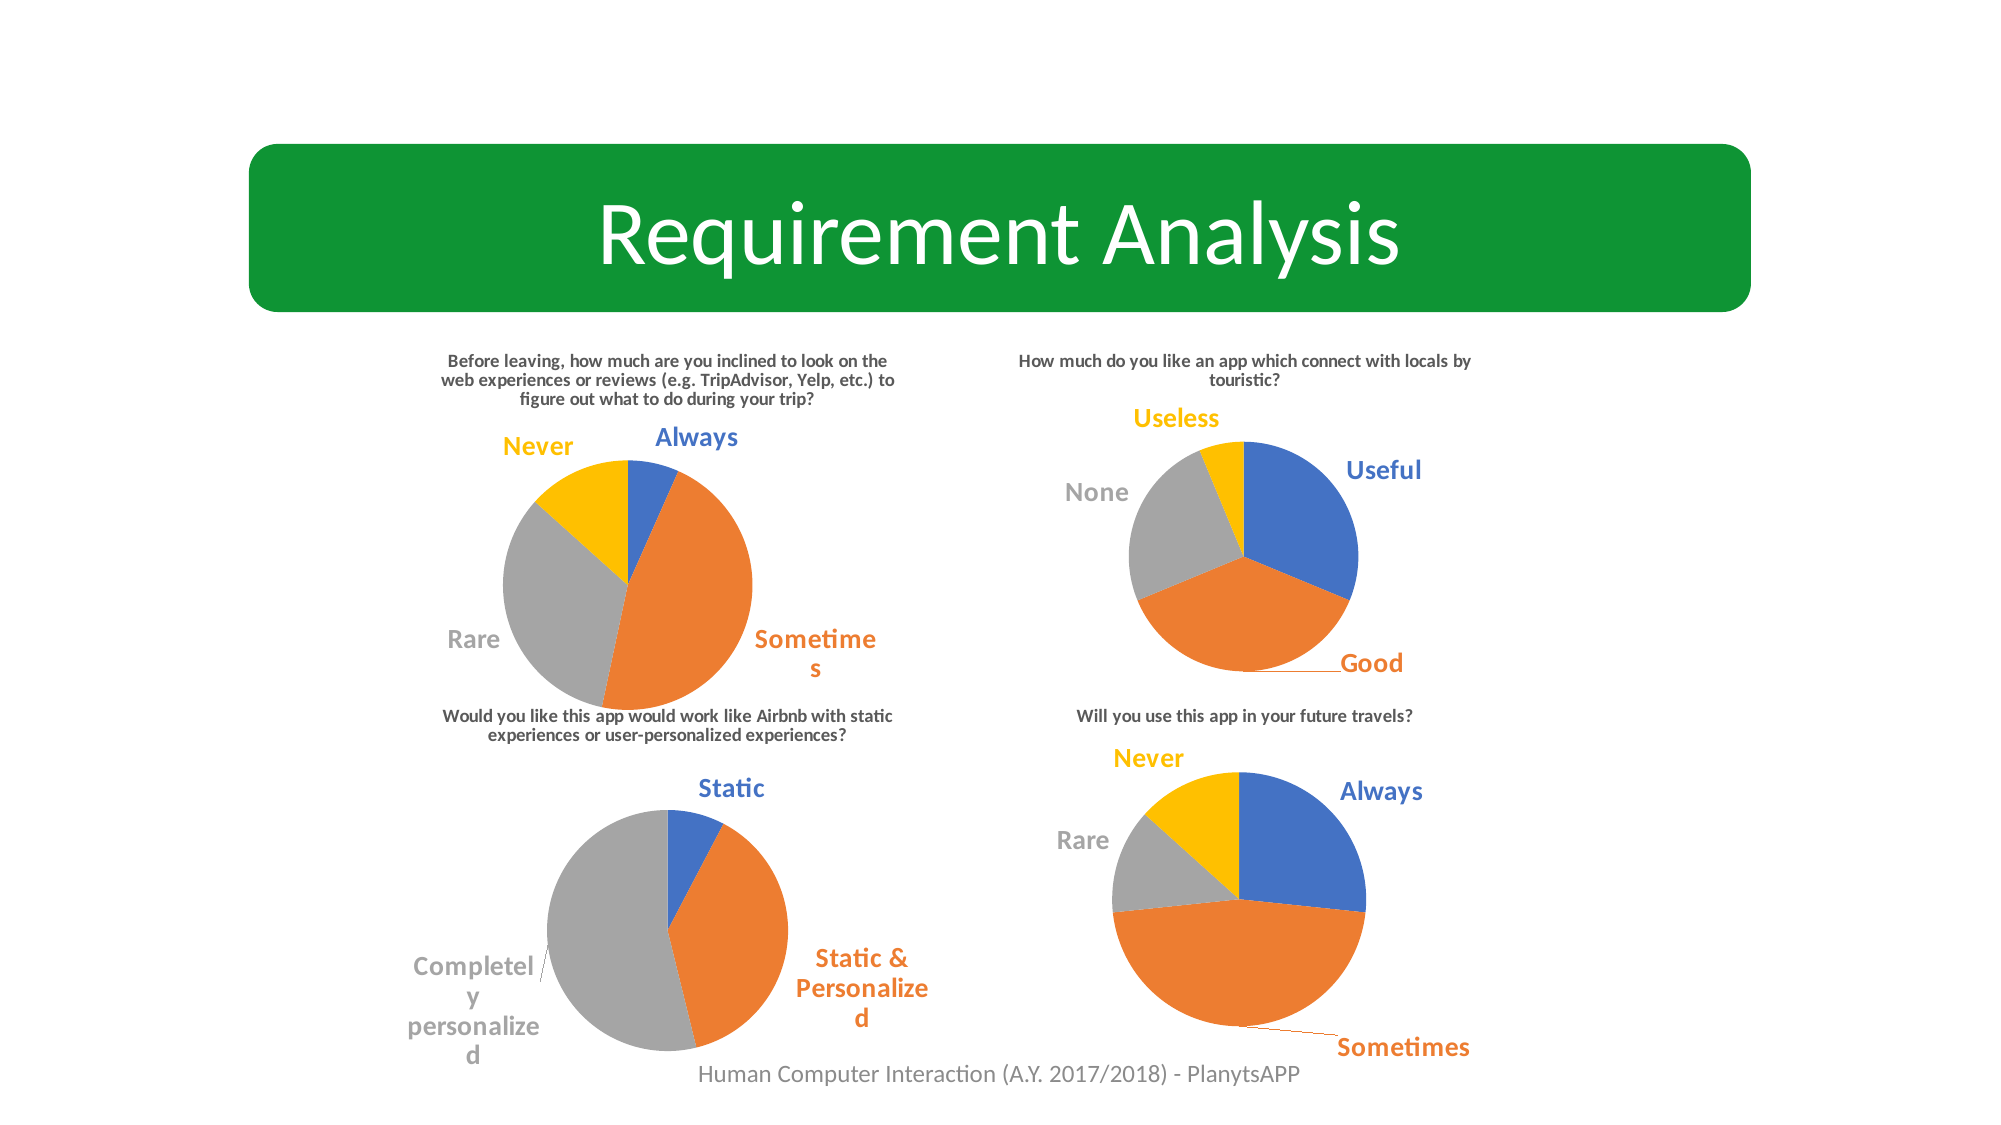

Requirement Analysis

### Chart: Before leaving, how much are you inclined to look on the web experiences or reviews (e.g. TripAdvisor, Yelp, etc.) to figure out what to do during your trip?

| Category | Before leaving, how much are you inclined to look on the web experiences or reviews (e.g. TripAdvisor, Yelp, etc.) to figure out what to do during your trip? |
|---|---|
| Always | 1.0 |
| Sometimes | 7.0 |
| Rare | 5.0 |
| Never | 2.0 |

### Chart: How much do you like an app which connect with locals by touristic?

| Category | Before leaving, how much are you inclined to look on the web experiences or reviews (e.g. TripAdvisor, Yelp, etc.) to figure out what to do during your trip? |
|---|---|
| Useful | 5.0 |
| Good | 6.0 |
| None | 4.0 |
| Useless | 1.0 |

### Chart: Will you use this app in your future travels?

| Category | Before leaving, how much are you inclined to look on the web experiences or reviews (e.g. TripAdvisor, Yelp, etc.) to figure out what to do during your trip? |
|---|---|
| Always | 4.0 |
| Sometimes | 7.0 |
| Rare | 2.0 |
| Never | 2.0 |

### Chart: Would you like this app would work like Airbnb with static experiences or user-personalized experiences?

| Category | Before leaving, how much are you inclined to look on the web experiences or reviews (e.g. TripAdvisor, Yelp, etc.) to figure out what to do during your trip? |
|---|---|
| Static | 1.0 |
| Static & Personalized | 5.0 |
| Completely personalized | 7.0 |
Human Computer Interaction (A.Y. 2017/2018) - PlanytsAPP